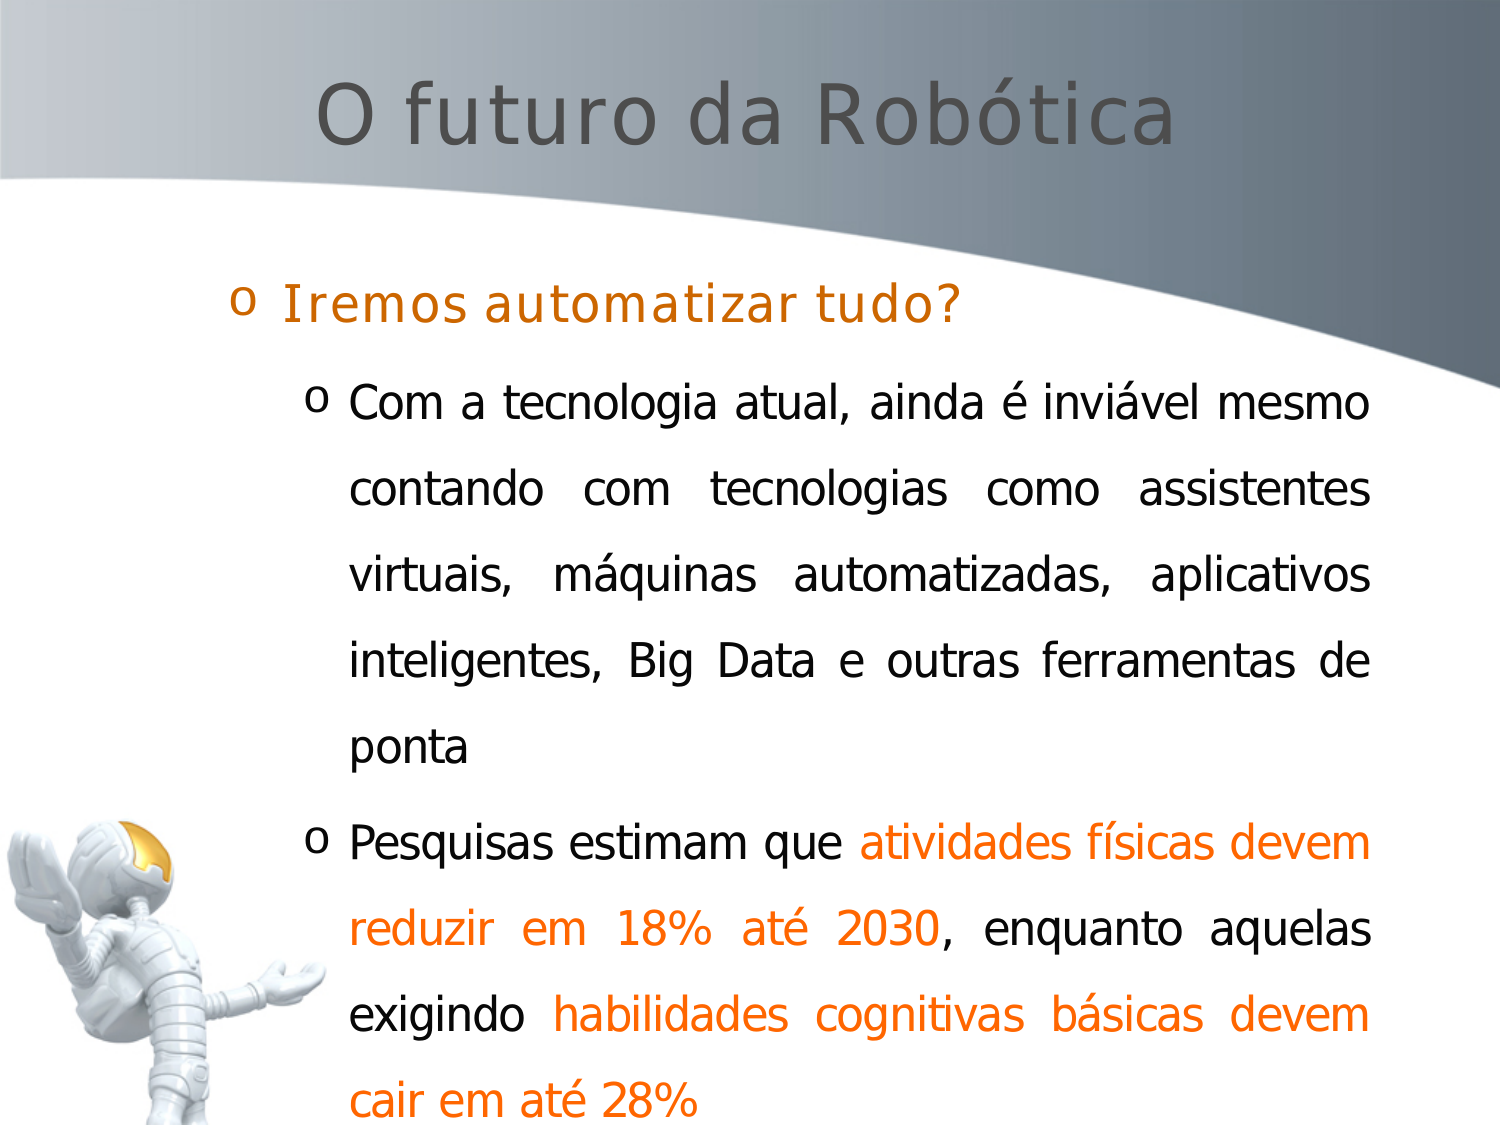

# O futuro da Robótica
Iremos automatizar tudo?
Com a tecnologia atual, ainda é inviável mesmo contando com tecnologias como assistentes virtuais, máquinas automatizadas, aplicativos inteligentes, Big Data e outras ferramentas de ponta
Pesquisas estimam que atividades físicas devem reduzir em 18% até 2030, enquanto aquelas exigindo habilidades cognitivas básicas devem cair em até 28%